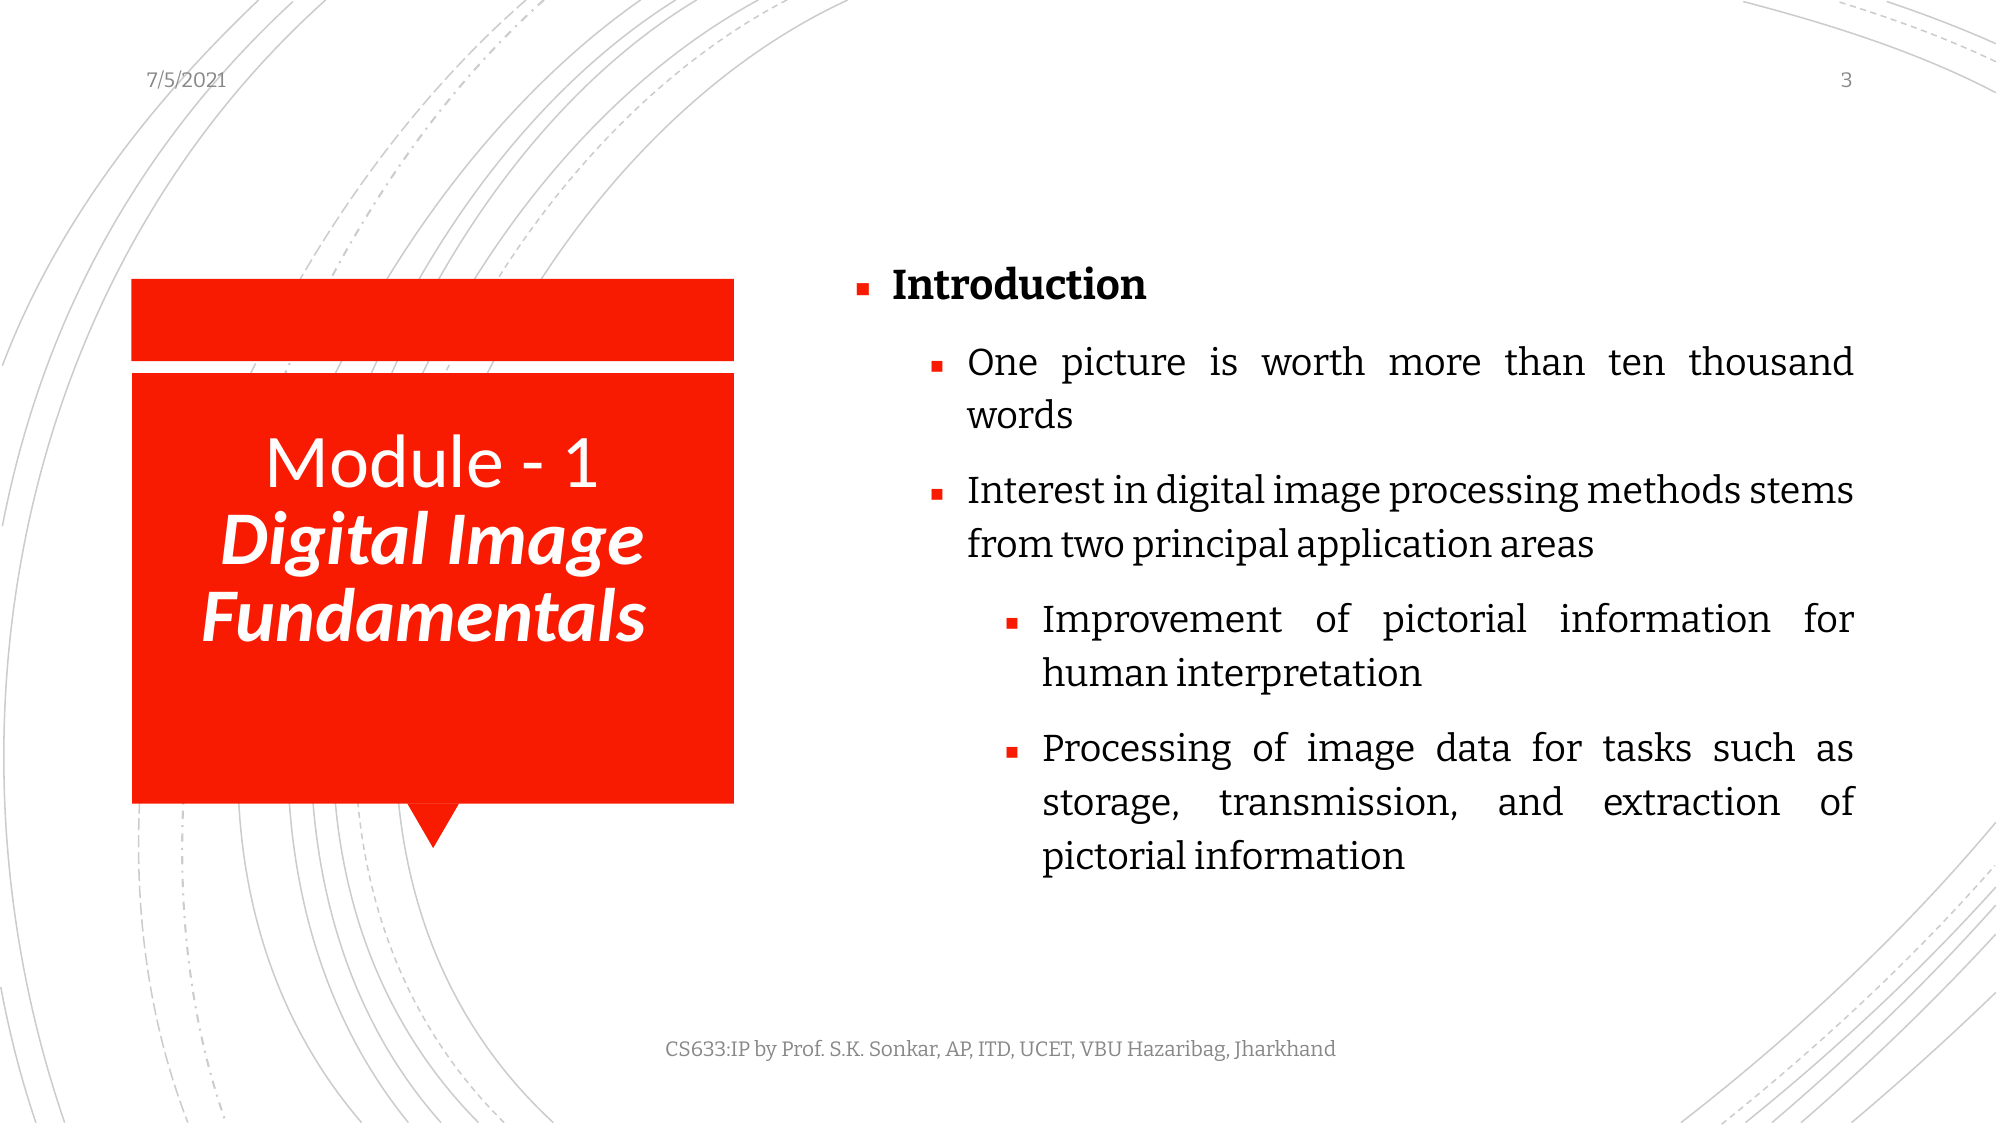

7/5/2021
3
Introduction
One picture is worth more than ten thousand words
Interest in digital image processing methods stems from two principal application areas
Improvement of pictorial information for human interpretation
Processing of image data for tasks such as storage, transmission, and extraction of pictorial information
# Module - 1 Digital Image Fundamentals
CS633:IP by Prof. S.K. Sonkar, AP, ITD, UCET, VBU Hazaribag, Jharkhand